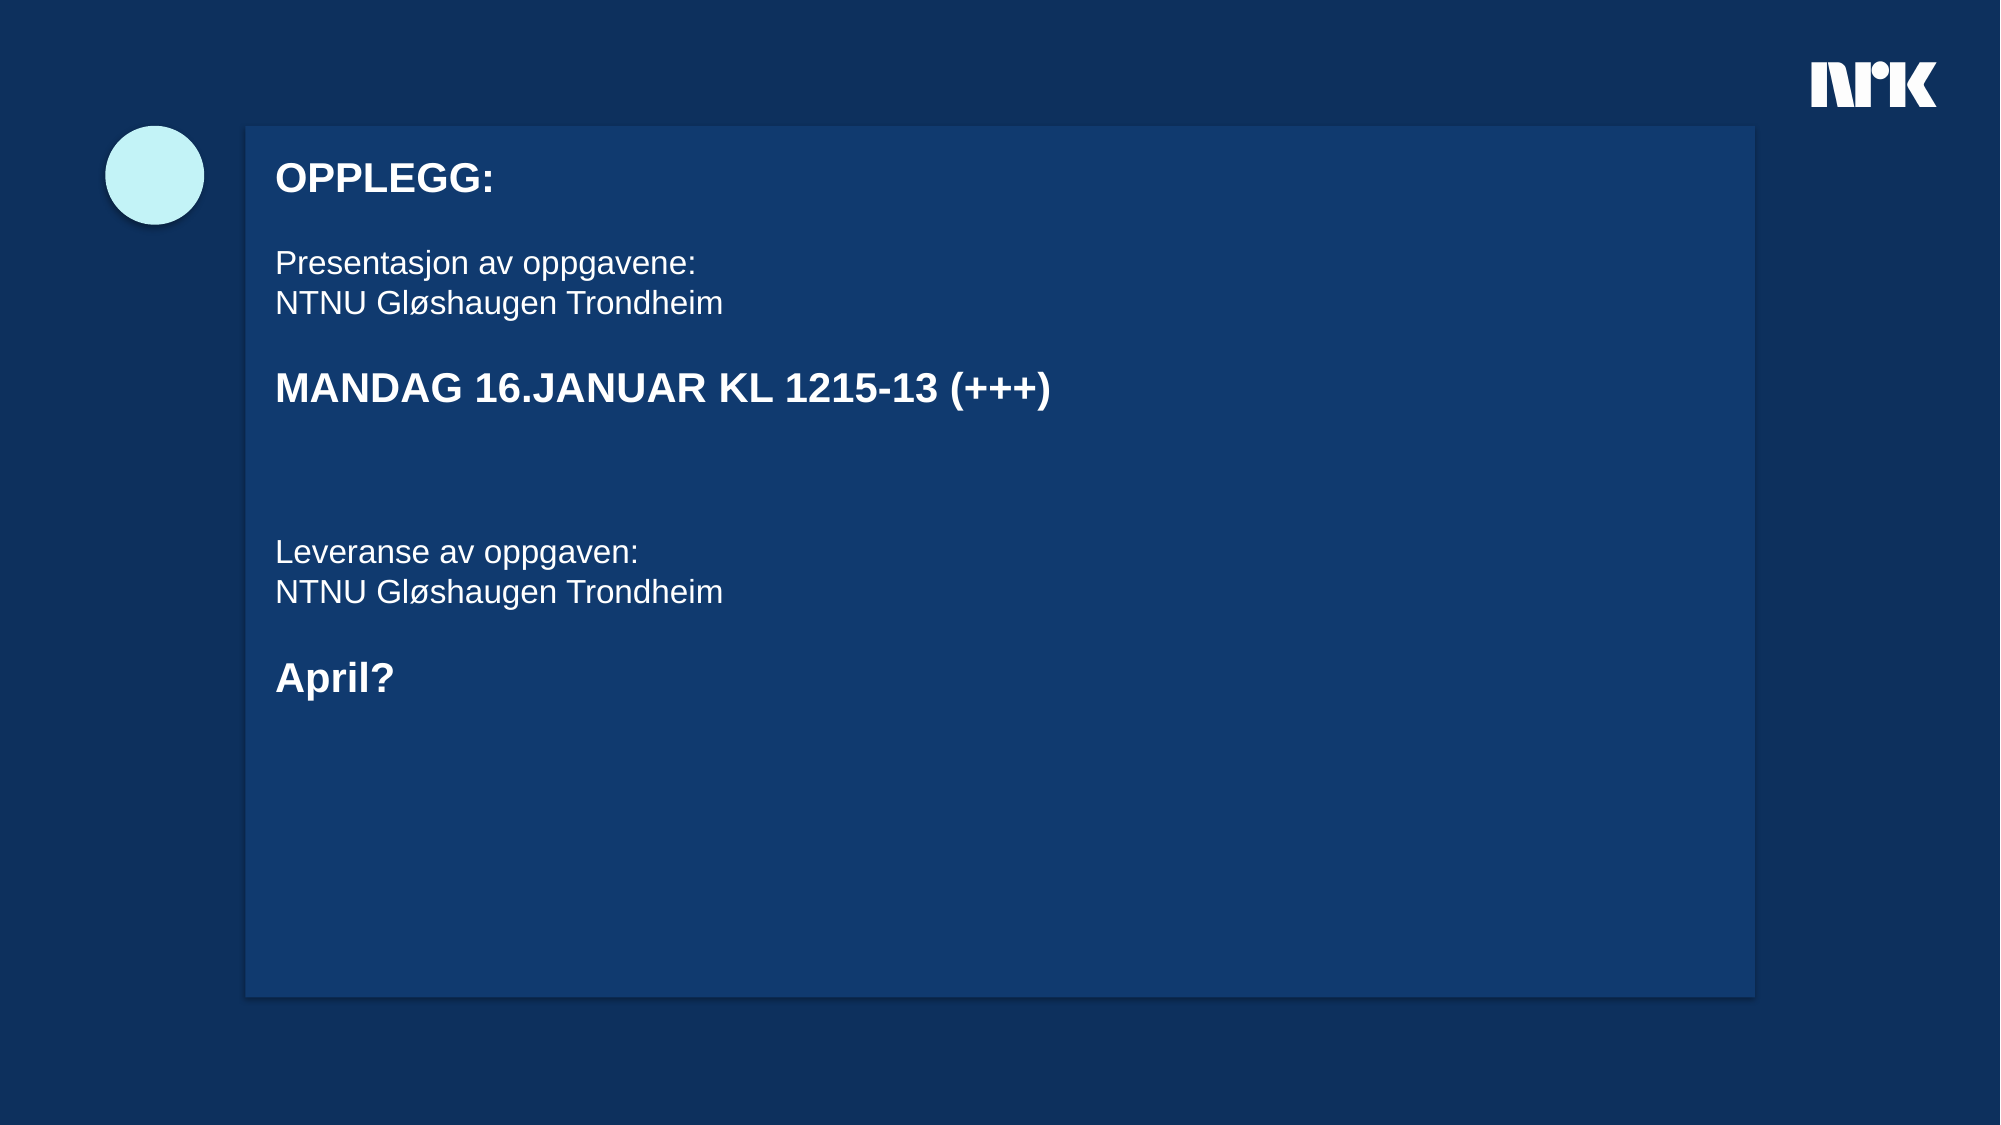

OPPLEGG:

Presentasjon av oppgavene:
NTNU Gløshaugen Trondheim

MANDAG 16.JANUAR KL 1215-13 (+++)

Leveranse av oppgaven:
NTNU Gløshaugen Trondheim

April?